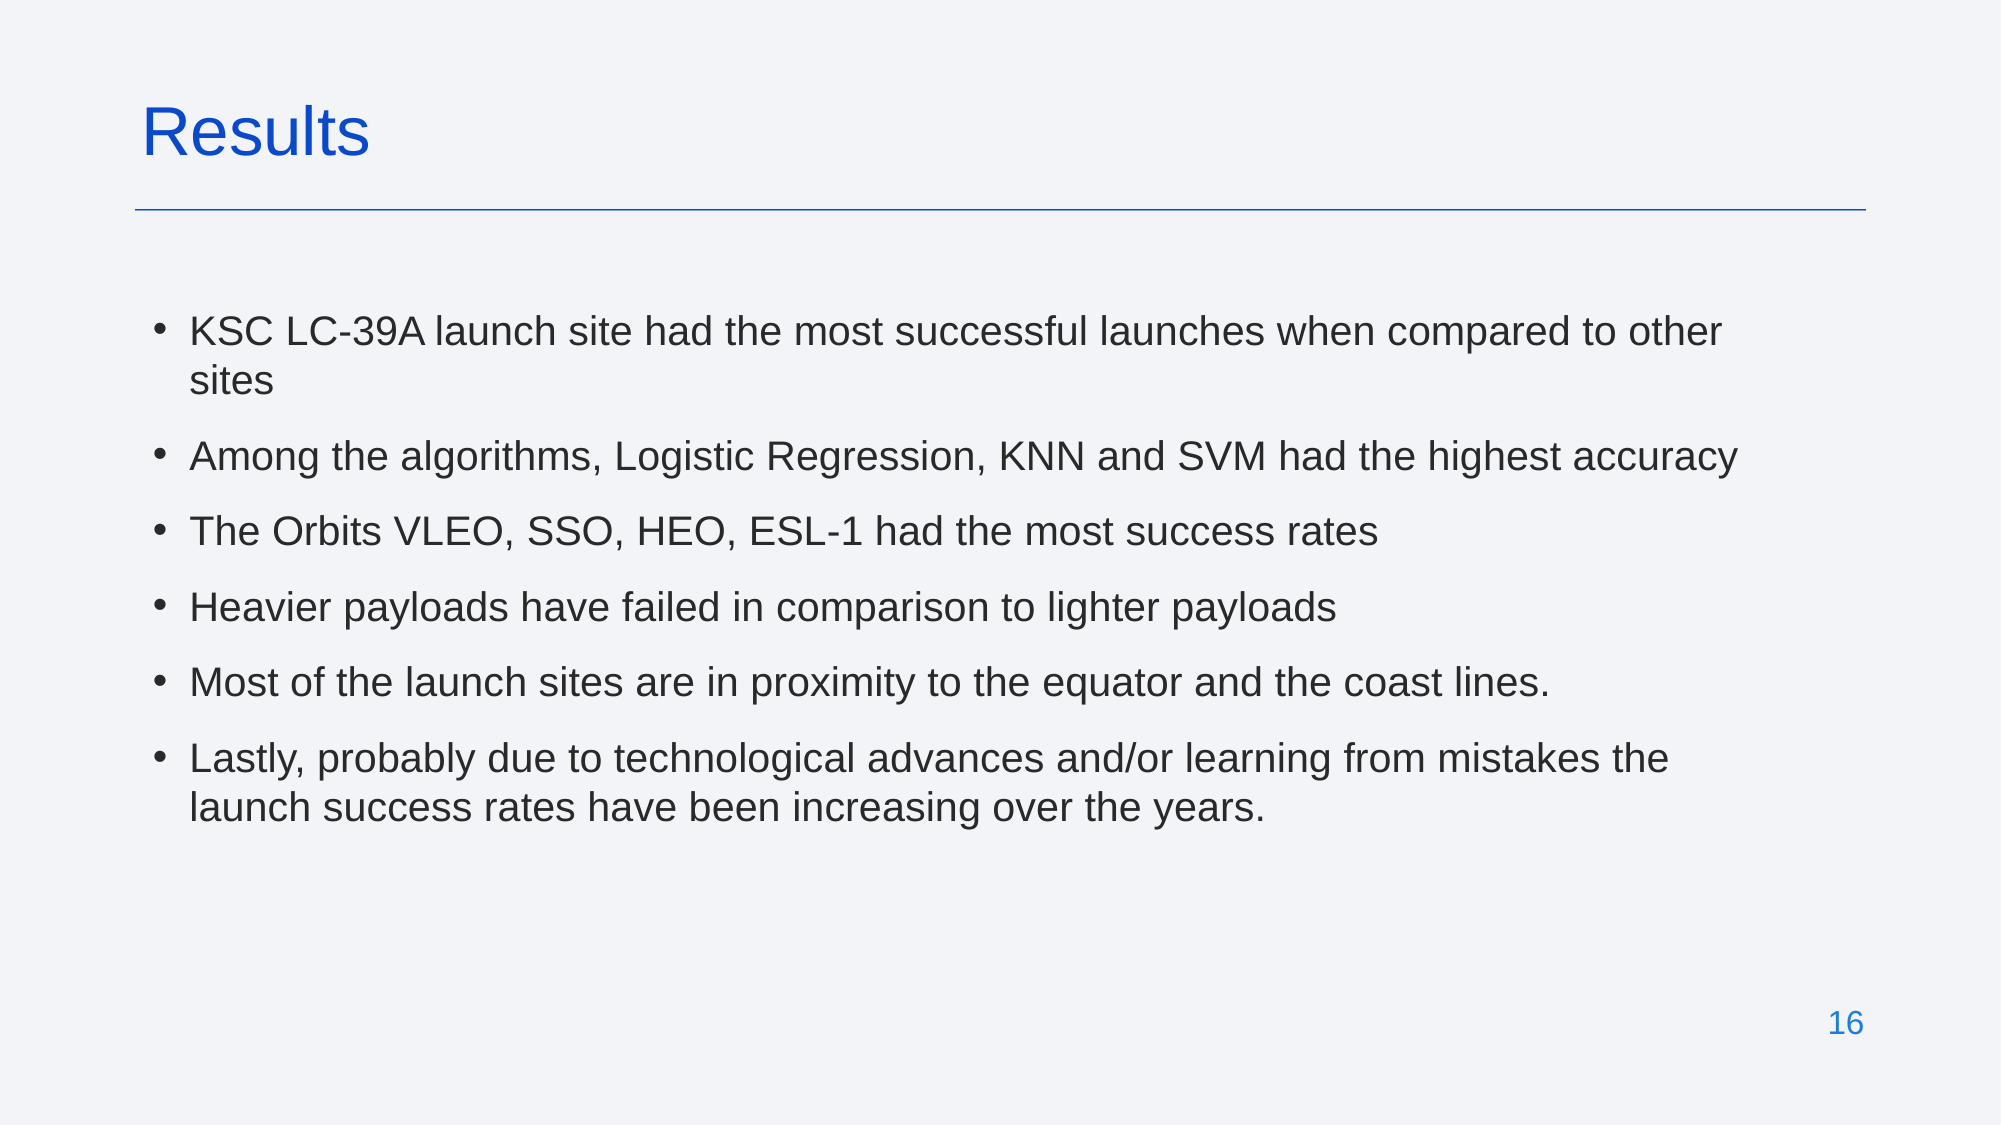

Results
KSC LC-39A launch site had the most successful launches when compared to other sites
Among the algorithms, Logistic Regression, KNN and SVM had the highest accuracy
The Orbits VLEO, SSO, HEO, ESL-1 had the most success rates
Heavier payloads have failed in comparison to lighter payloads
Most of the launch sites are in proximity to the equator and the coast lines.
Lastly, probably due to technological advances and/or learning from mistakes the launch success rates have been increasing over the years.

16